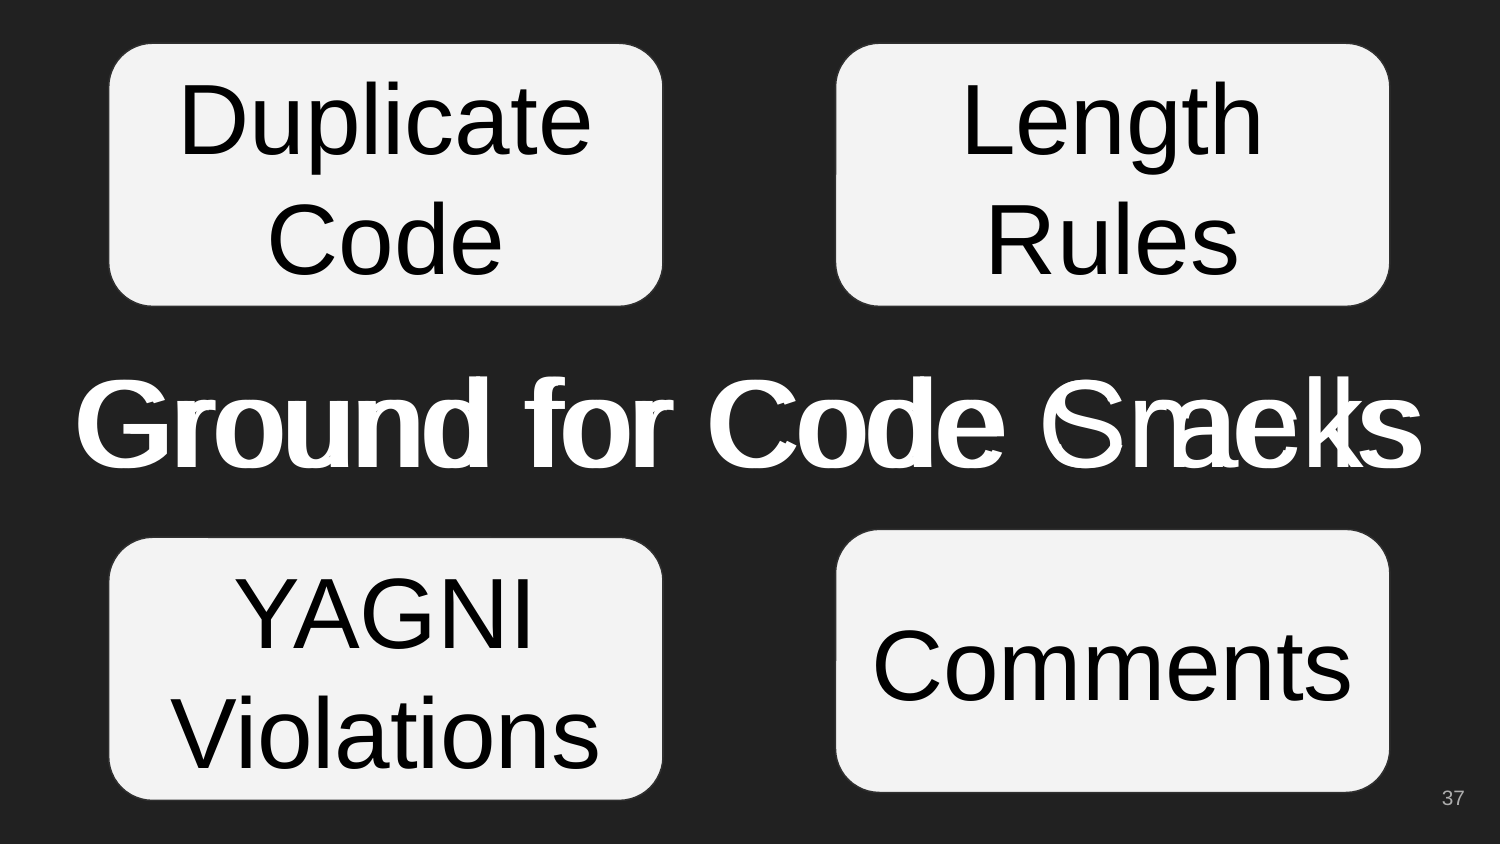

Length Rules
Duplicate Code
# Ground for Code Smells
Ground for Code Cracks
Comments
YAGNI Violations
37